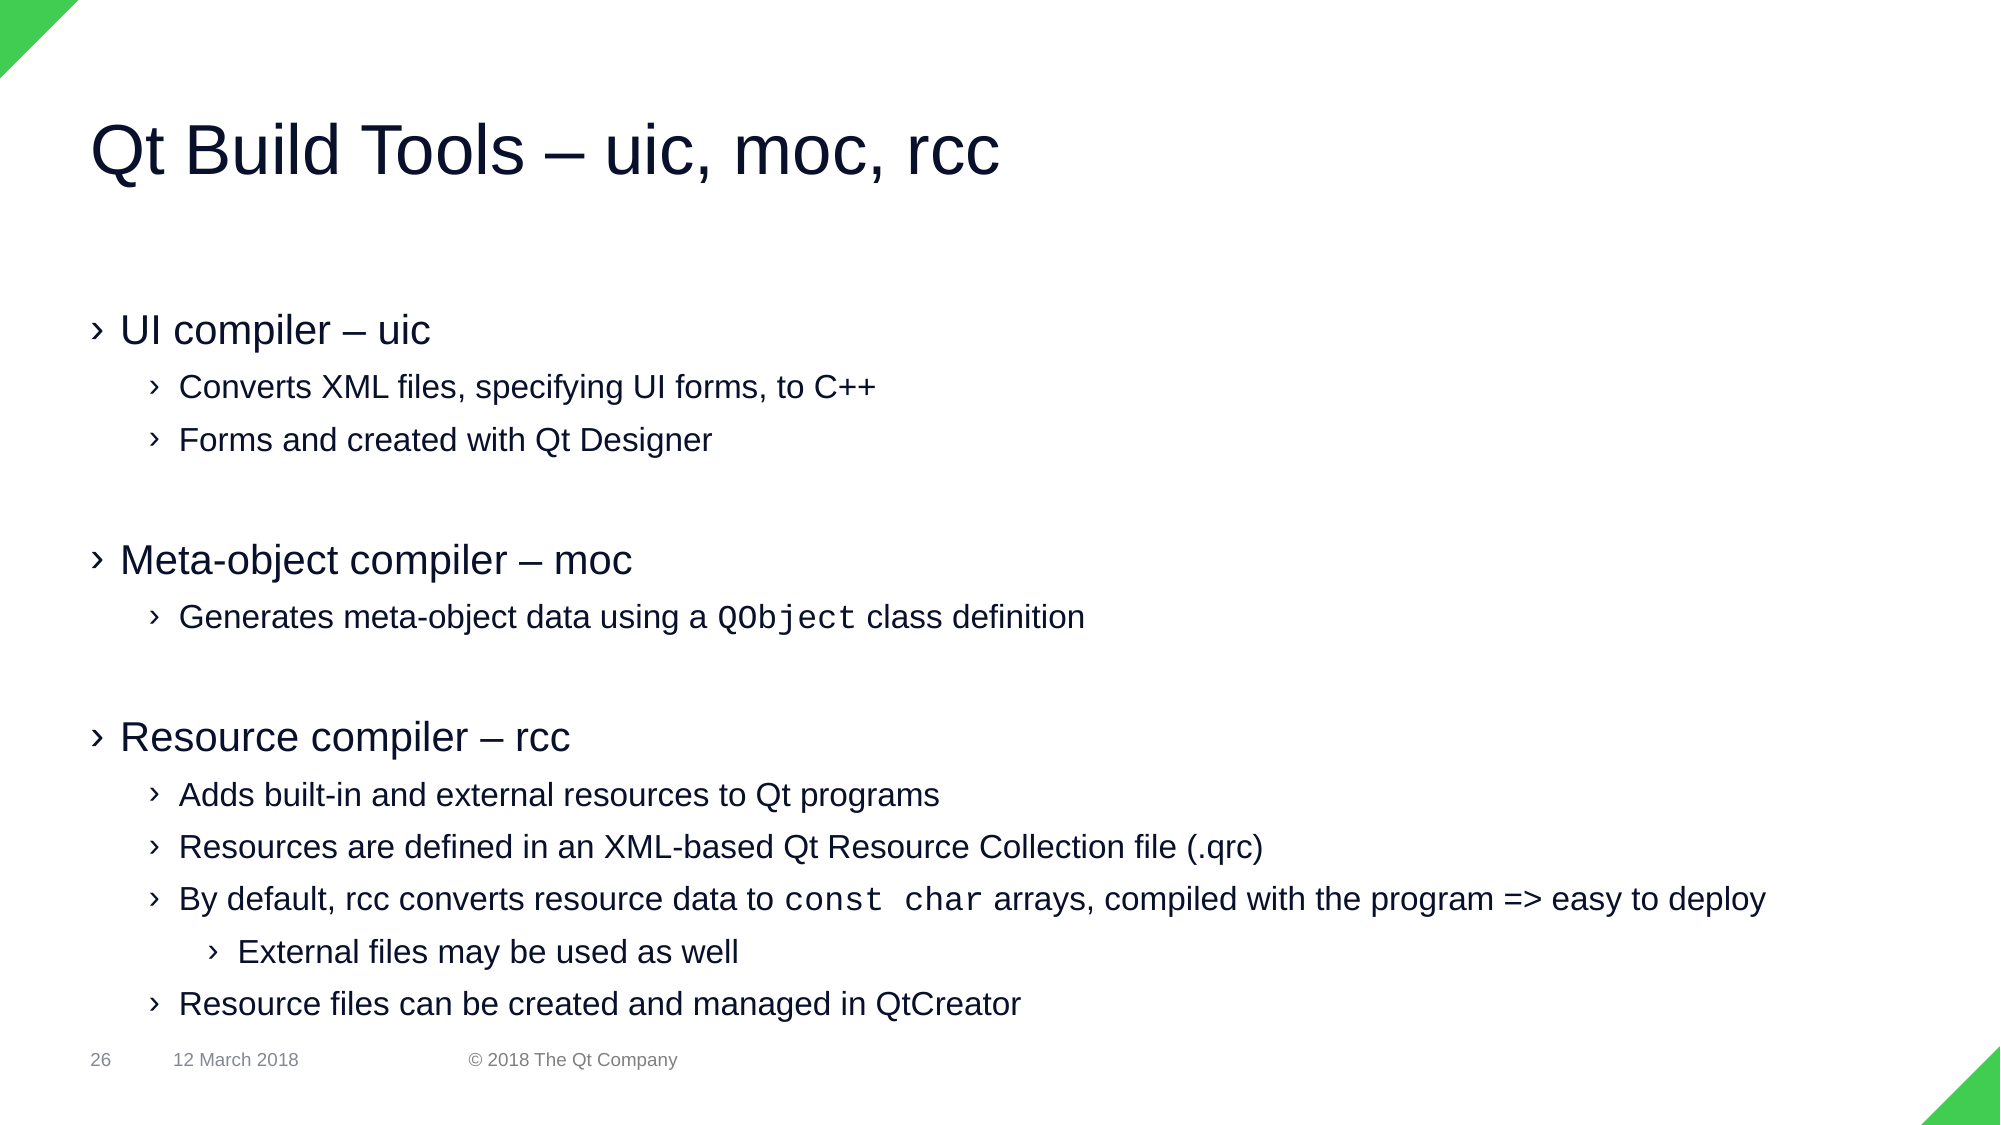

# Qt Build Tools – uic, moc, rcc
UI compiler – uic
Converts XML files, specifying UI forms, to C++
Forms and created with Qt Designer

Meta-object compiler – moc
Generates meta-object data using a QObject class definition

Resource compiler – rcc
Adds built-in and external resources to Qt programs
Resources are defined in an XML-based Qt Resource Collection file (.qrc)
By default, rcc converts resource data to const char arrays, compiled with the program => easy to deploy
External files may be used as well
Resource files can be created and managed in QtCreator
26
12 March 2018
© 2018 The Qt Company